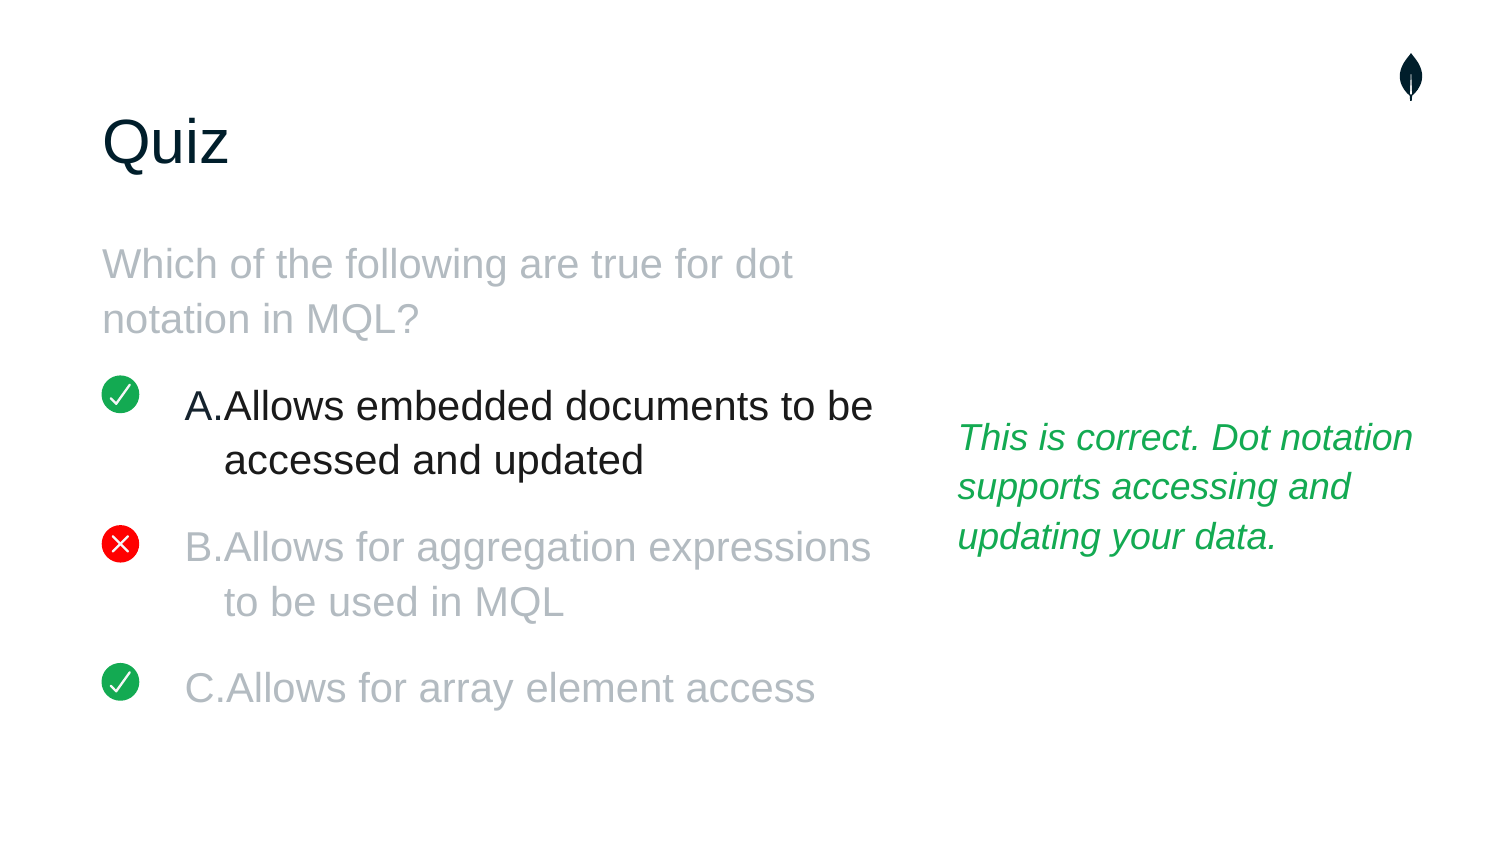

# Quiz
Which of the following are true for dot notation in MQL?
Allows embedded documents to be accessed and updated
Allows for aggregation expressions to be used in MQL
Allows for array element access

This is correct. Dot notation supports accessing and updating your data.